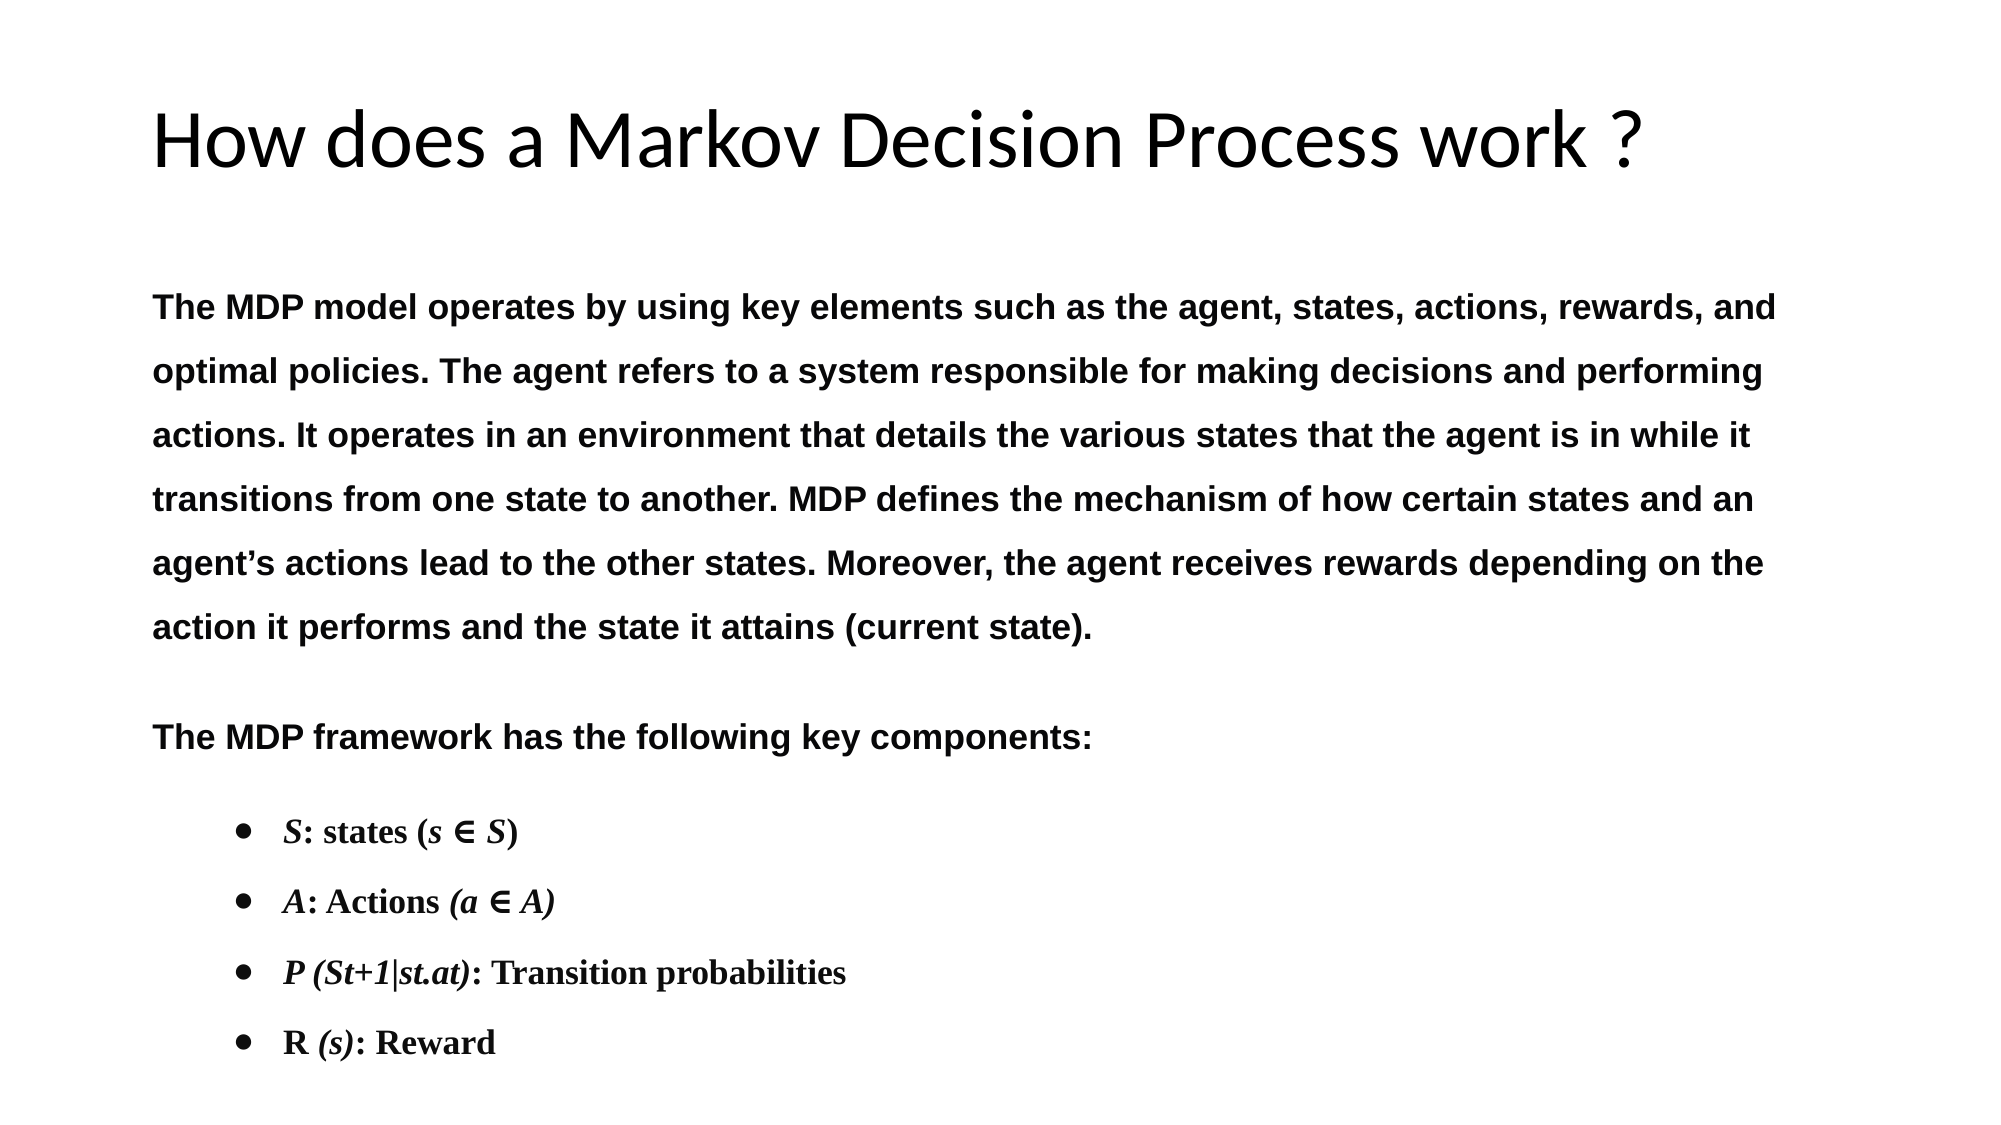

# How does a Markov Decision Process work ?

The MDP model operates by using key elements such as the agent, states, actions, rewards, and optimal policies. The agent refers to a system responsible for making decisions and performing actions. It operates in an environment that details the various states that the agent is in while it transitions from one state to another. MDP defines the mechanism of how certain states and an agent’s actions lead to the other states. Moreover, the agent receives rewards depending on the action it performs and the state it attains (current state).

The MDP framework has the following key components:
S: states (s ∈ S)
A: Actions (a ∈ A)
P (St+1|st.at): Transition probabilities
R (s): Reward